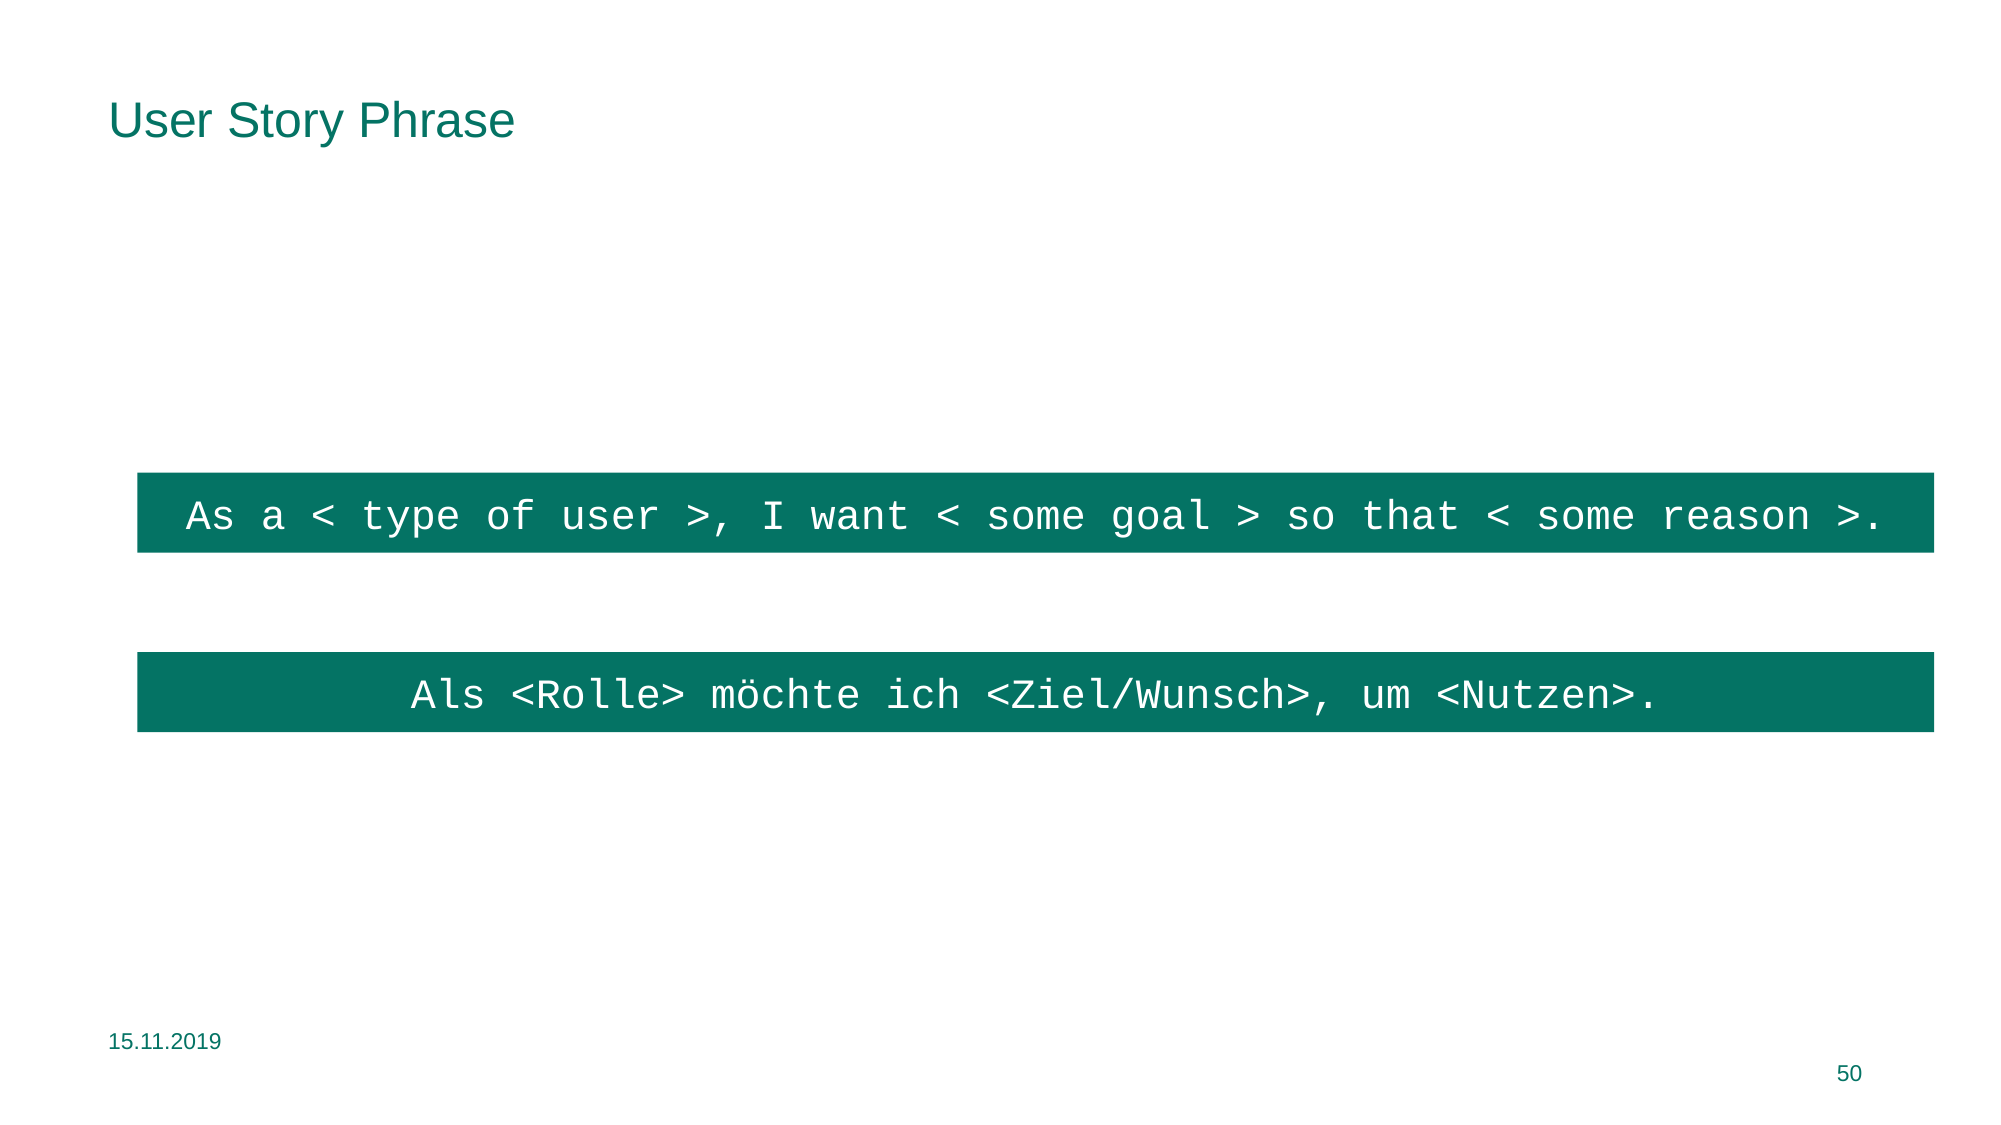

# User Story Phrase
As a < type of user >, I want < some goal > so that < some reason >.
Als <Rolle> möchte ich <Ziel/Wunsch>, um <Nutzen>.
15.11.2019
50